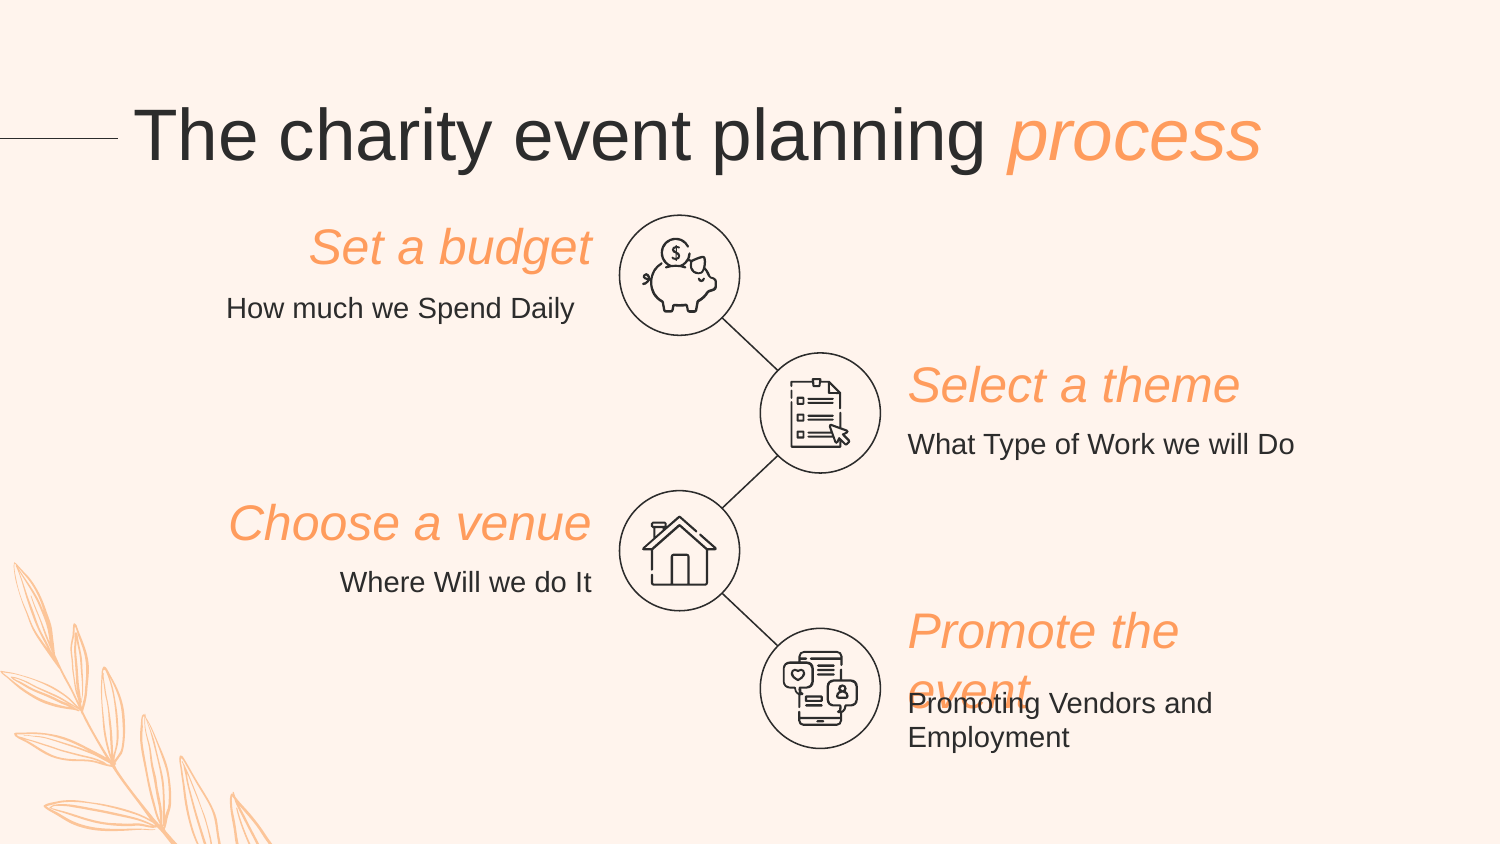

# The charity event planning process
Set a budget

How much we Spend Daily
Select a theme

What Type of Work we will Do

Choose a venue

Where Will we do It

Promote the event

Promoting Vendors and Employment